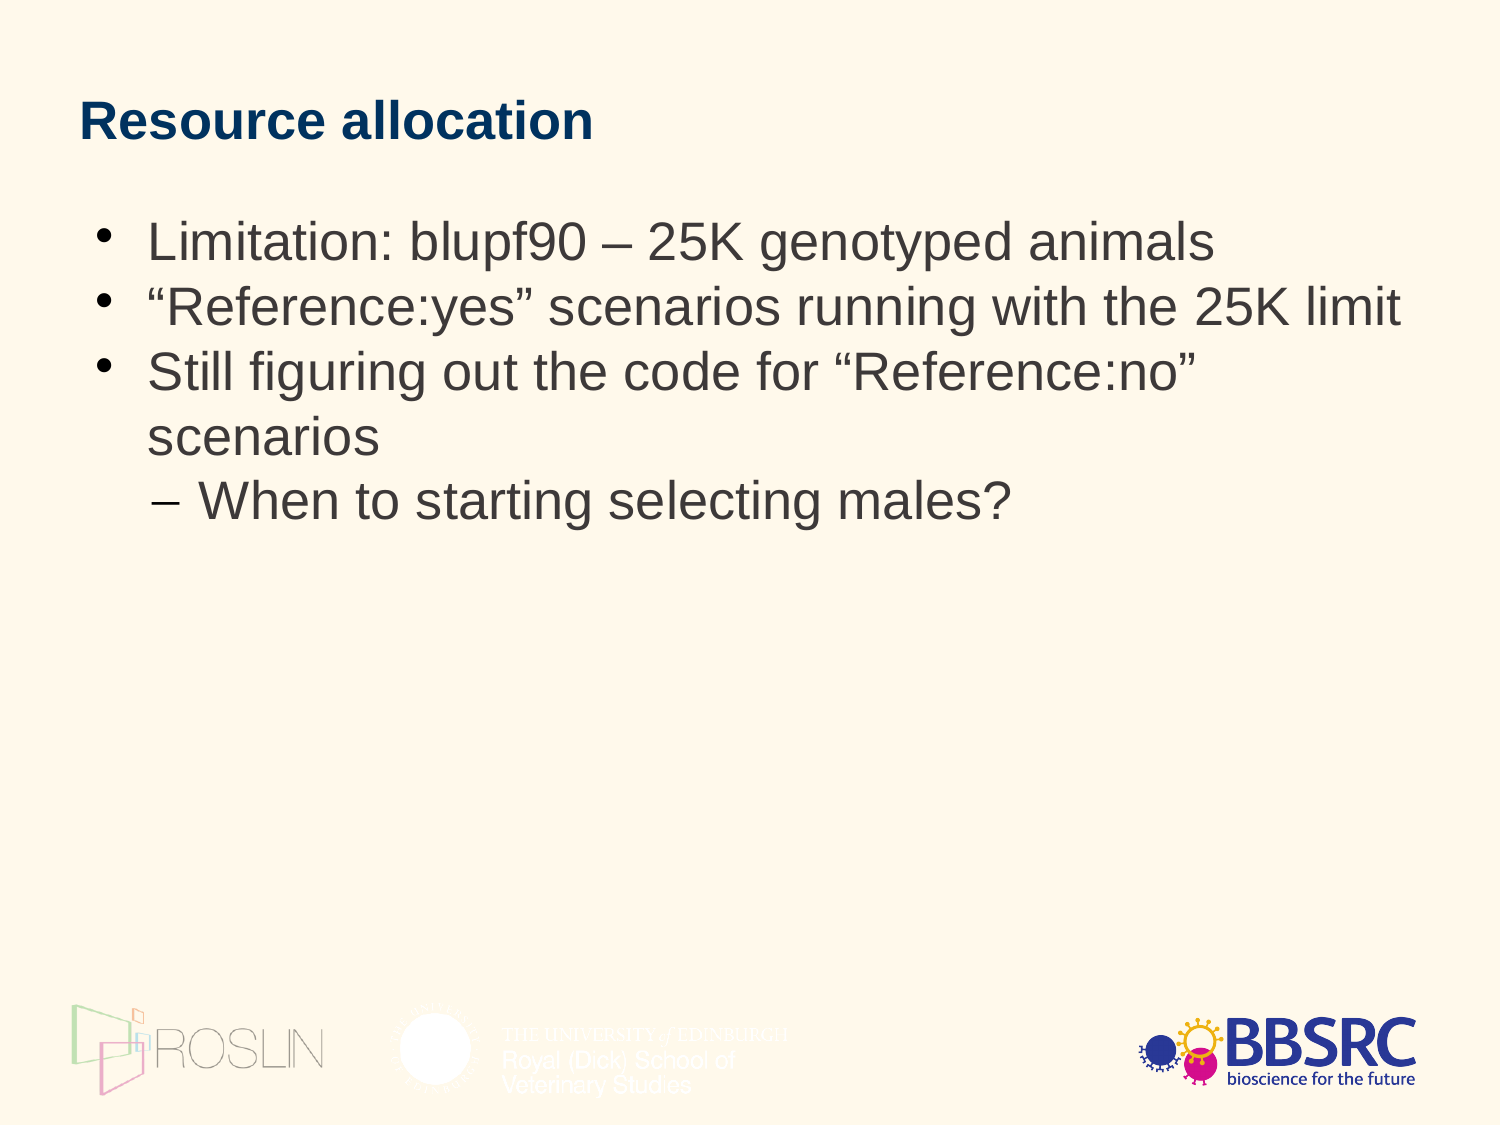

Resource allocation
Limitation: blupf90 – 25K genotyped animals
“Reference:yes” scenarios running with the 25K limit
Still figuring out the code for “Reference:no” scenarios
When to starting selecting males?